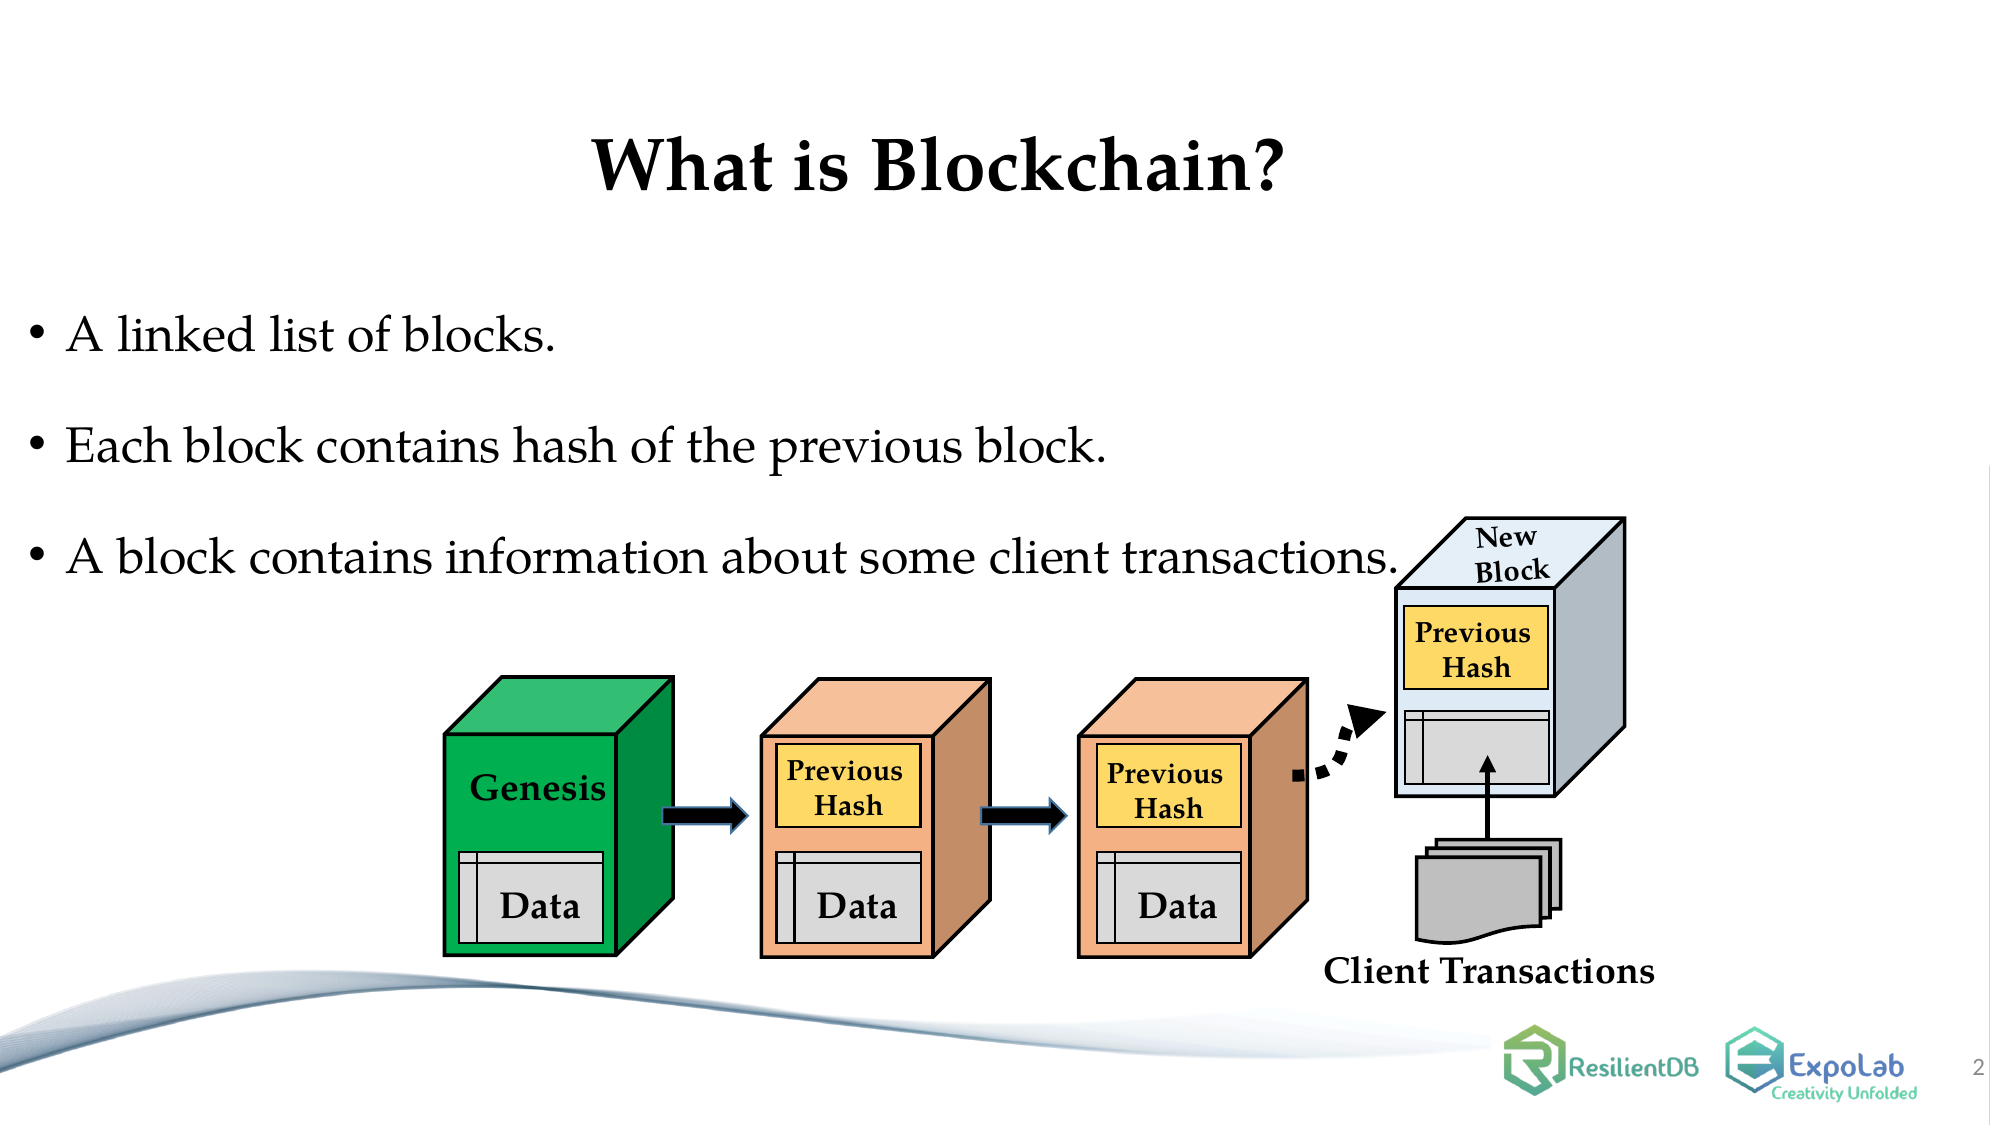

# What is Blockchain?
A linked list of blocks.
Each block contains hash of the previous block.
A block contains information about some client transactions.
New
Block

Previous
Hash

Previous
Hash

Previous
Hash
Genesis

Data
Data
Data
Client Transactions
2